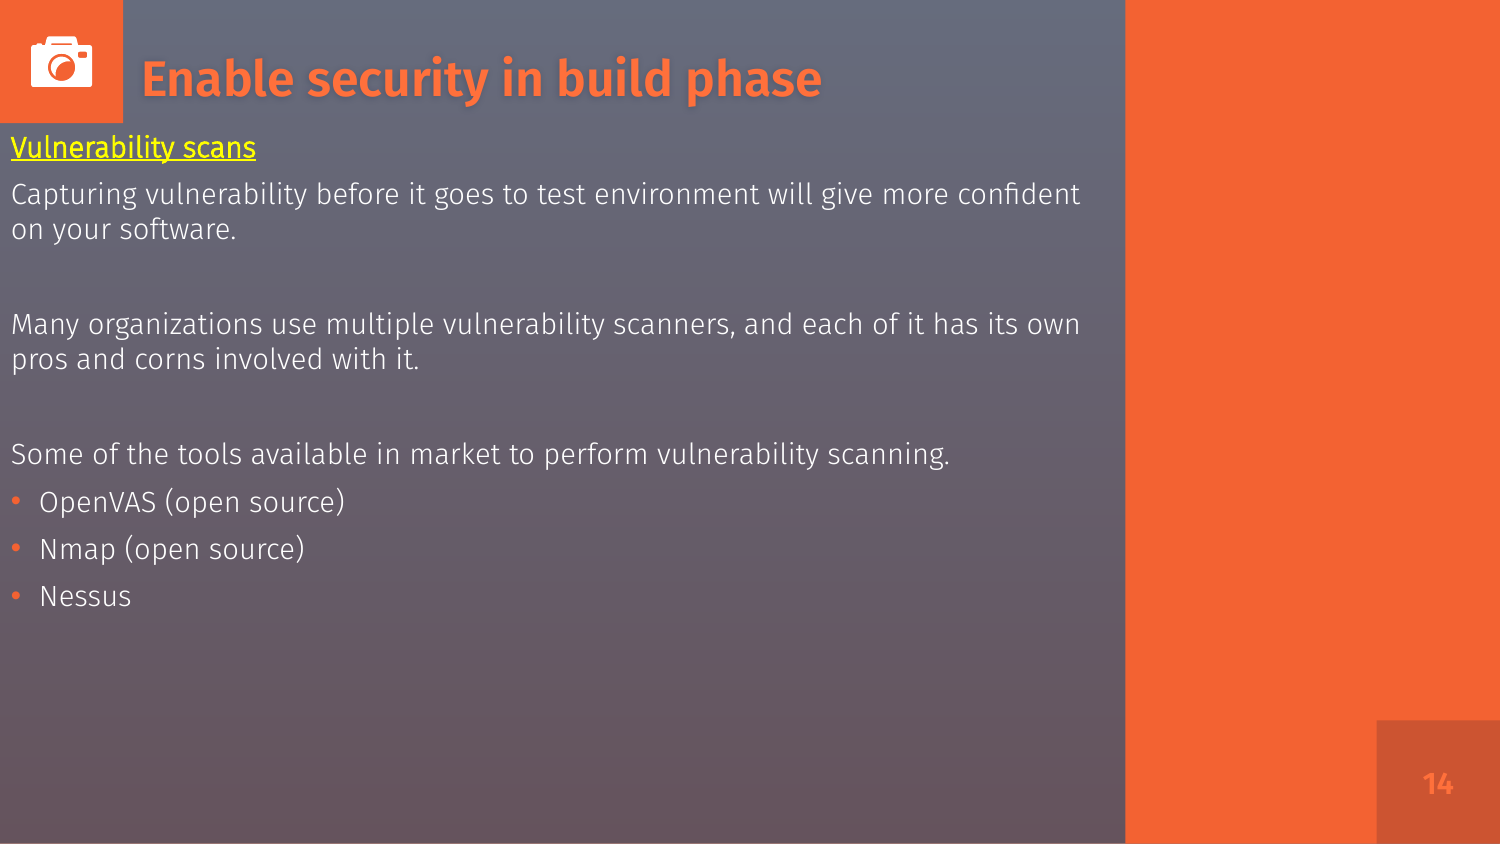

# Enable security in build phase

Vulnerability scans
Capturing vulnerability before it goes to test environment will give more confident on your software.

Many organizations use multiple vulnerability scanners, and each of it has its own pros and corns involved with it.

Some of the tools available in market to perform vulnerability scanning.
OpenVAS (open source)
Nmap (open source)
Nessus

14